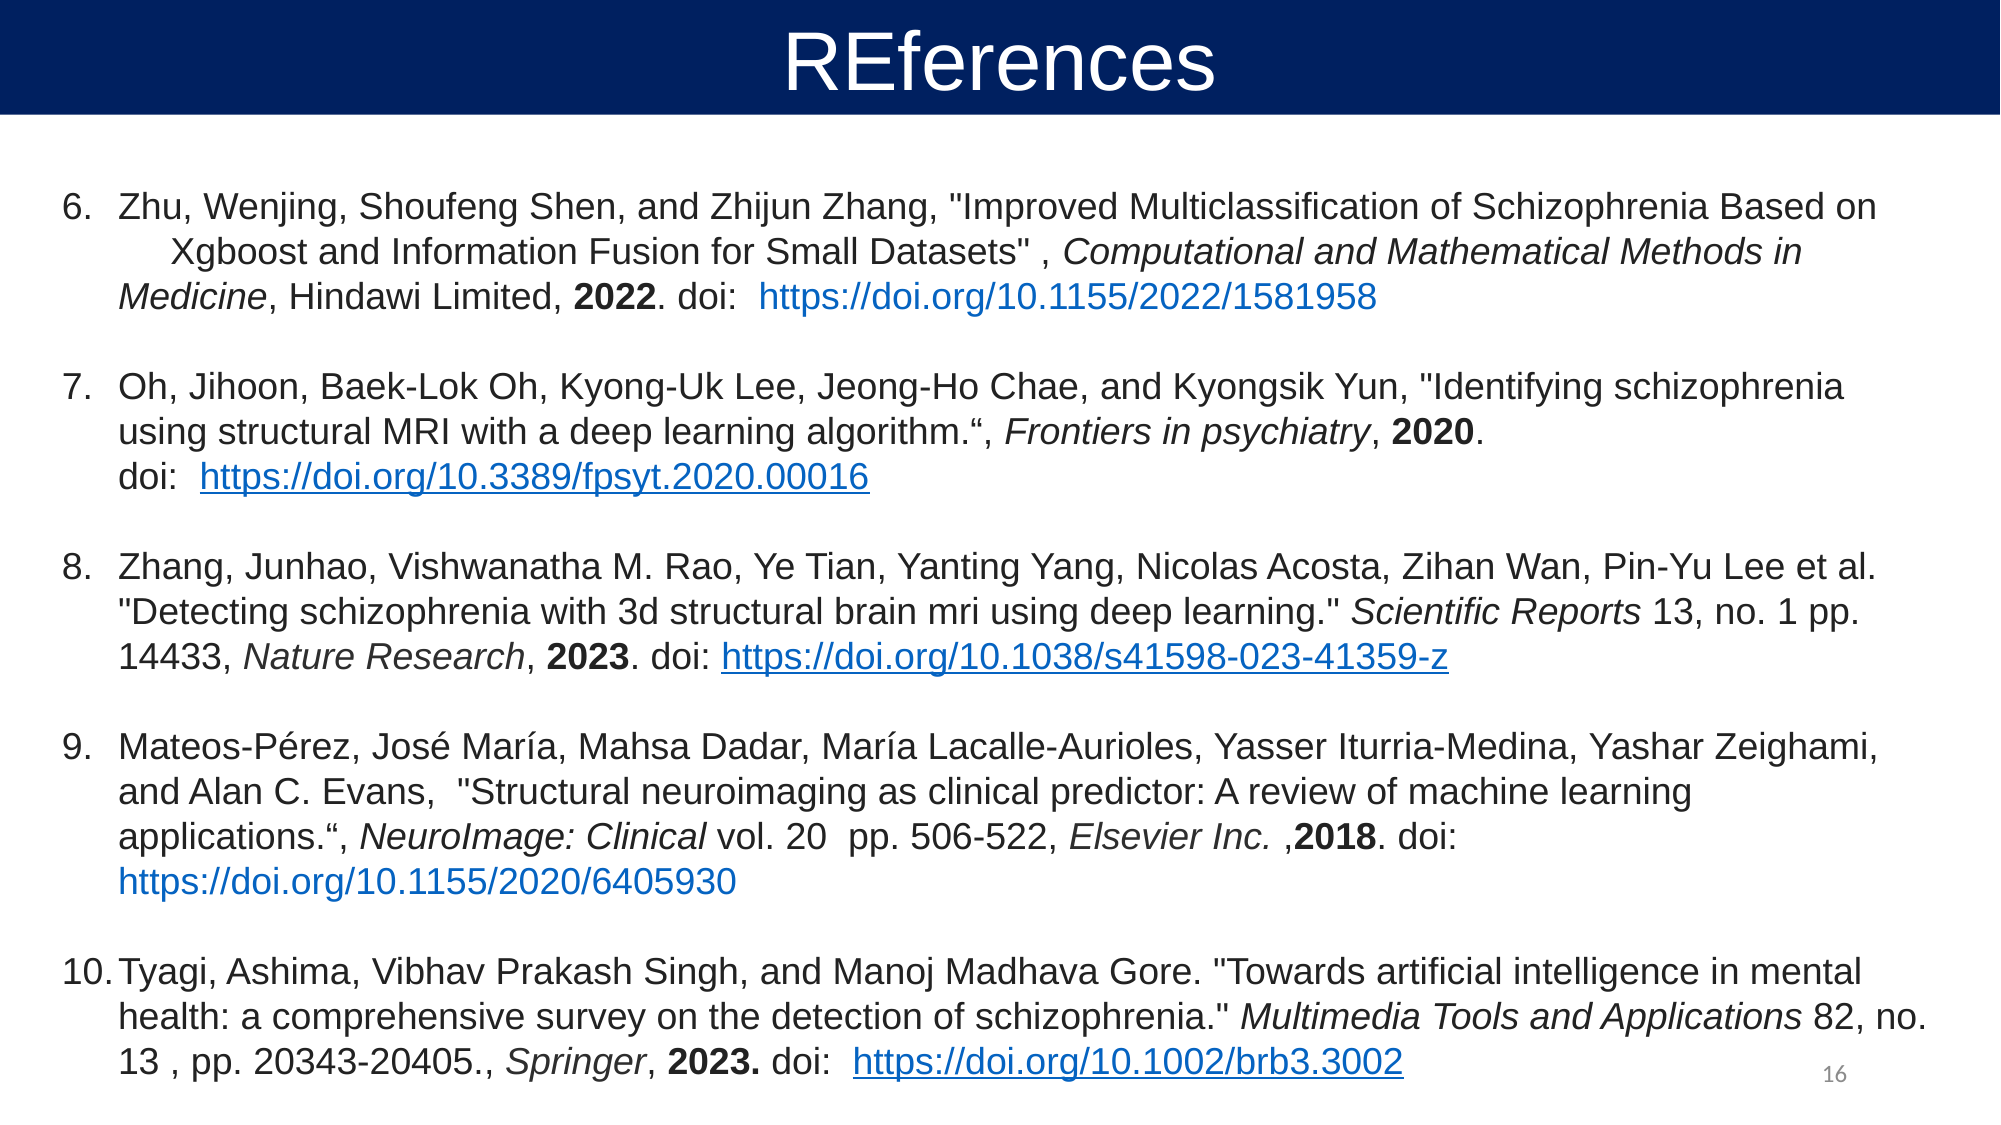

REferences
Zhu, Wenjing, Shoufeng Shen, and Zhijun Zhang, "Improved Multiclassification of Schizophrenia Based on           Xgboost and Information Fusion for Small Datasets" , Computational and Mathematical Methods in Medicine, Hindawi Limited, 2022. doi:  https://doi.org/10.1155/2022/1581958

Oh, Jihoon, Baek-Lok Oh, Kyong-Uk Lee, Jeong-Ho Chae, and Kyongsik Yun, "Identifying schizophrenia using structural MRI with a deep learning algorithm.“, Frontiers in psychiatry, 2020.                                       doi:  https://doi.org/10.3389/fpsyt.2020.00016

Zhang, Junhao, Vishwanatha M. Rao, Ye Tian, Yanting Yang, Nicolas Acosta, Zihan Wan, Pin-Yu Lee et al. "Detecting schizophrenia with 3d structural brain mri using deep learning." Scientific Reports 13, no. 1 pp. 14433, Nature Research, 2023. doi: https://doi.org/10.1038/s41598-023-41359-z

Mateos-Pérez, José María, Mahsa Dadar, María Lacalle-Aurioles, Yasser Iturria-Medina, Yashar Zeighami, and Alan C. Evans,  "Structural neuroimaging as clinical predictor: A review of machine learning applications.“, NeuroImage: Clinical vol. 20  pp. 506-522, Elsevier Inc. ,2018. doi:  https://doi.org/10.1155/2020/6405930

Tyagi, Ashima, Vibhav Prakash Singh, and Manoj Madhava Gore. "Towards artificial intelligence in mental health: a comprehensive survey on the detection of schizophrenia." Multimedia Tools and Applications 82, no. 13 , pp. 20343-20405., Springer, 2023. doi:  https://doi.org/10.1002/brb3.3002
16